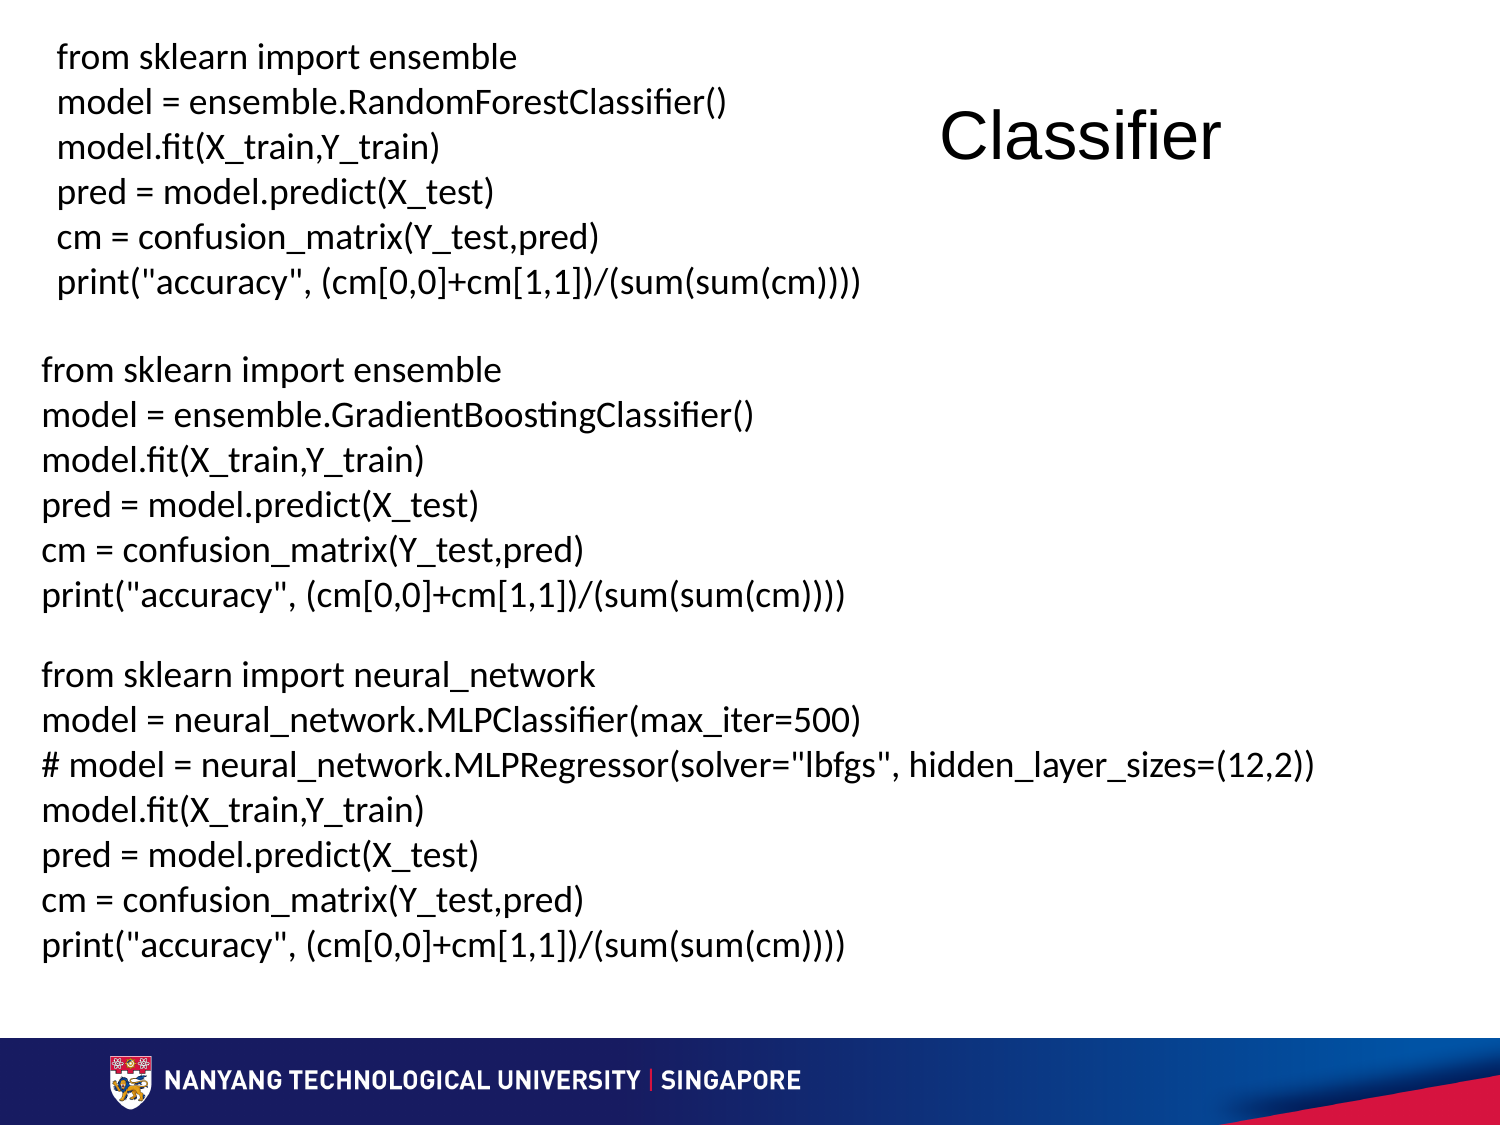

from sklearn import ensemble
model = ensemble.RandomForestClassifier()
model.fit(X_train,Y_train)
pred = model.predict(X_test)
cm = confusion_matrix(Y_test,pred)
print("accuracy", (cm[0,0]+cm[1,1])/(sum(sum(cm))))
# Classifier
from sklearn import ensemble
model = ensemble.GradientBoostingClassifier()
model.fit(X_train,Y_train)
pred = model.predict(X_test)
cm = confusion_matrix(Y_test,pred)
print("accuracy", (cm[0,0]+cm[1,1])/(sum(sum(cm))))
from sklearn import neural_network
model = neural_network.MLPClassifier(max_iter=500)
# model = neural_network.MLPRegressor(solver="lbfgs", hidden_layer_sizes=(12,2))
model.fit(X_train,Y_train)
pred = model.predict(X_test)
cm = confusion_matrix(Y_test,pred)
print("accuracy", (cm[0,0]+cm[1,1])/(sum(sum(cm))))